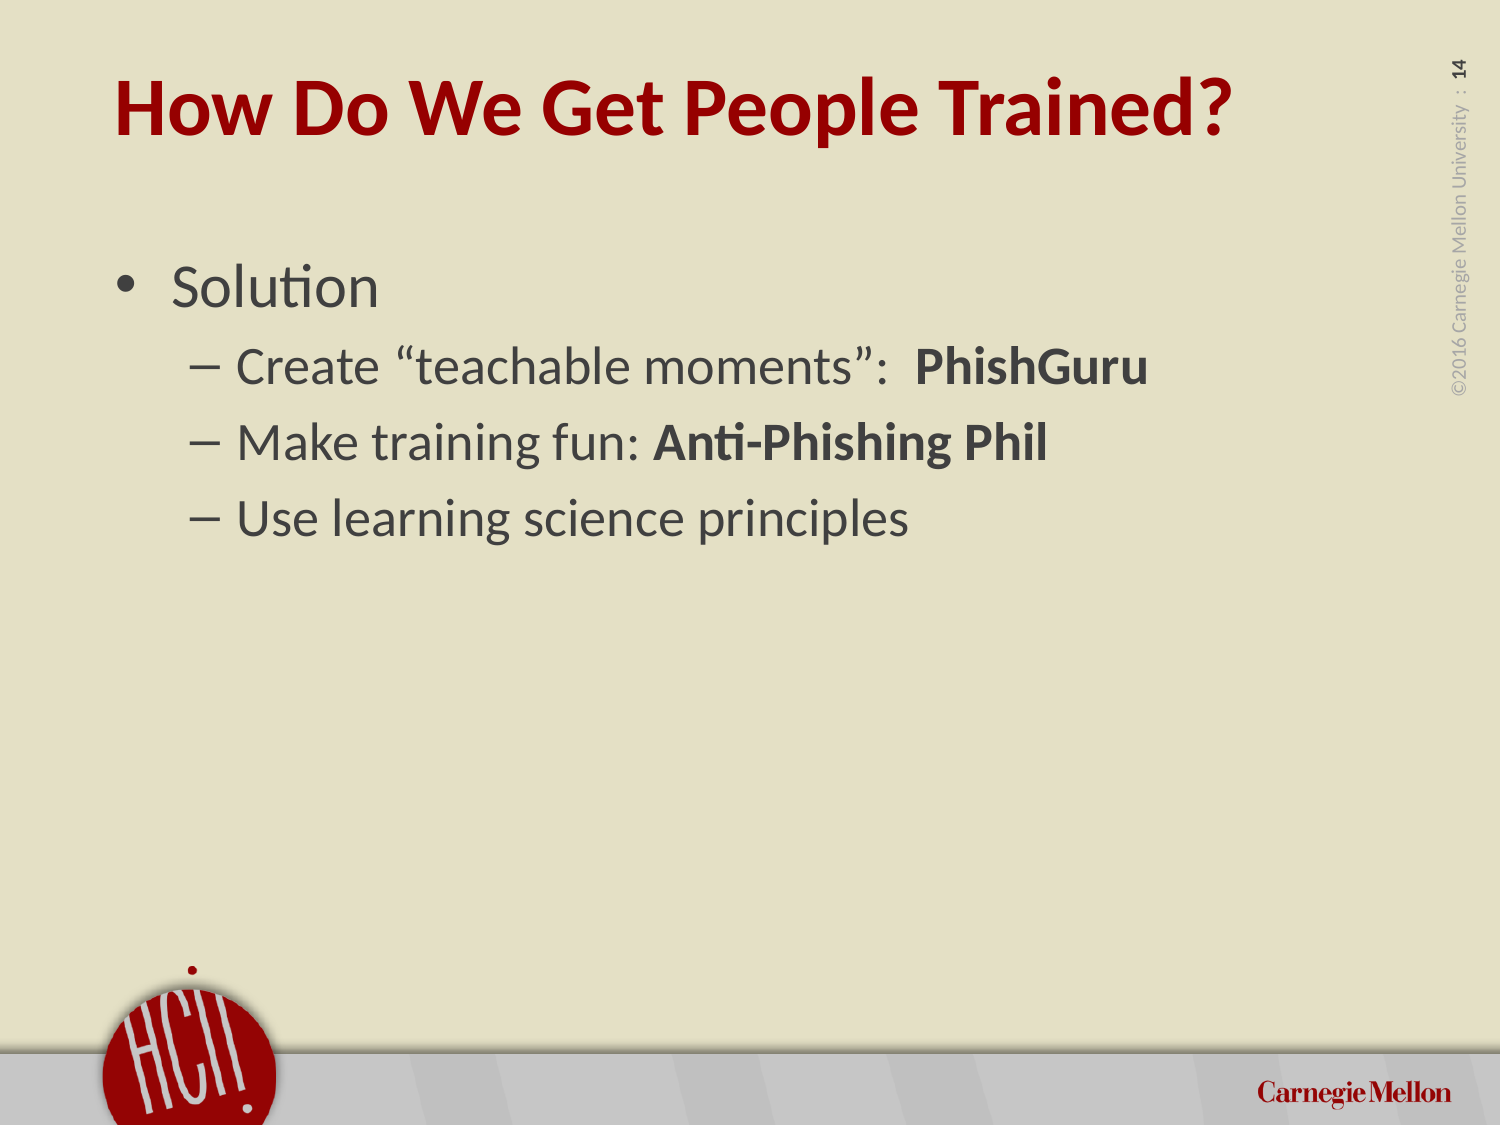

# How Do We Get People Trained?
Solution
Create “teachable moments”:  PhishGuru
Make training fun: Anti-Phishing Phil
Use learning science principles